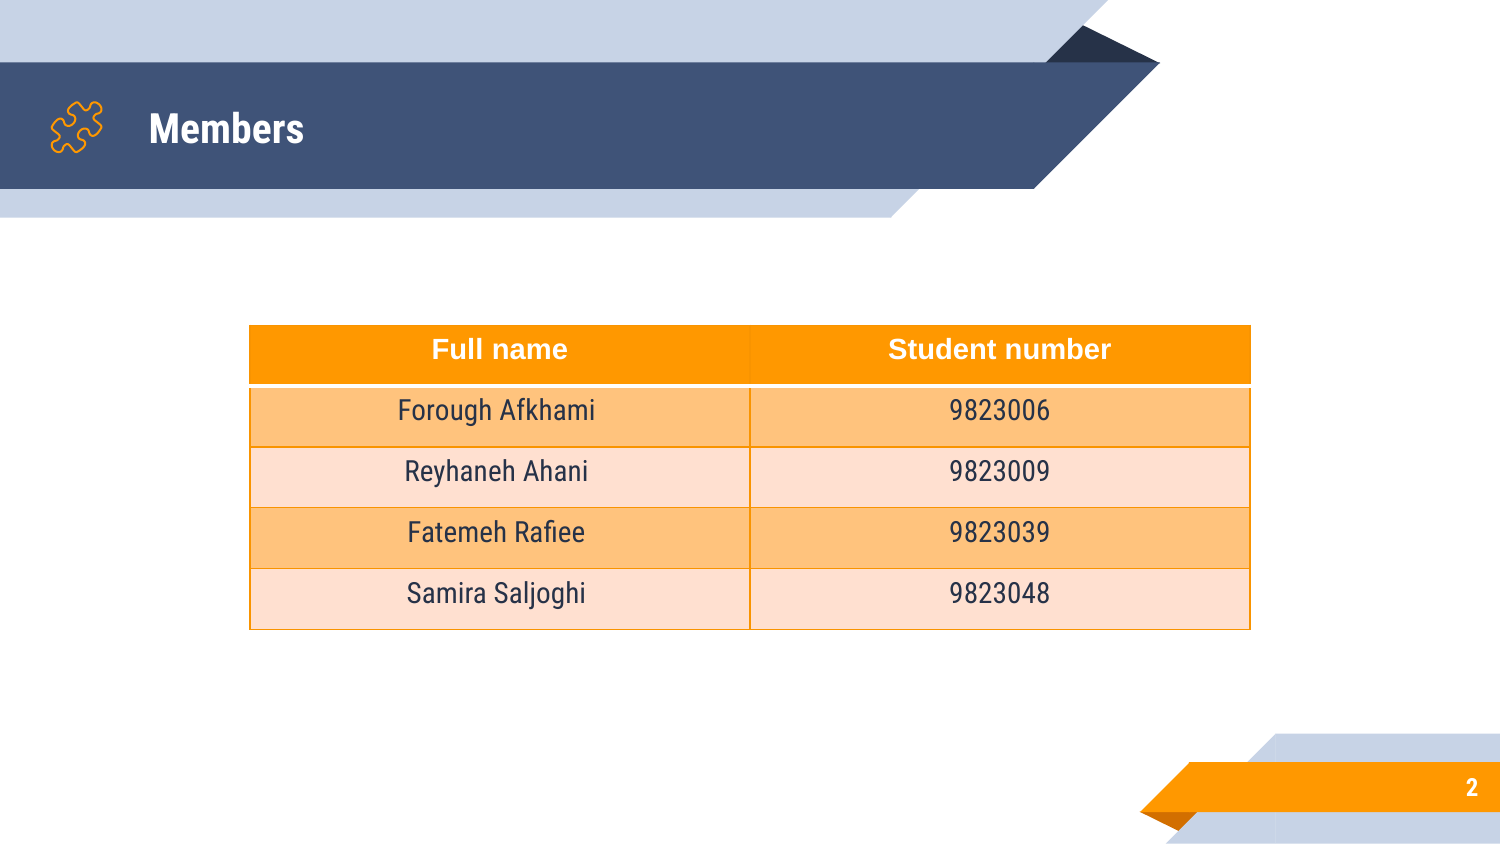

# Members

| Full name | Student number |
| --- | --- |
| Forough Afkhami | 9823006 |
| Reyhaneh Ahani | 9823009 |
| Fatemeh Rafiee | 9823039 |
| Samira Saljoghi | 9823048 |
2